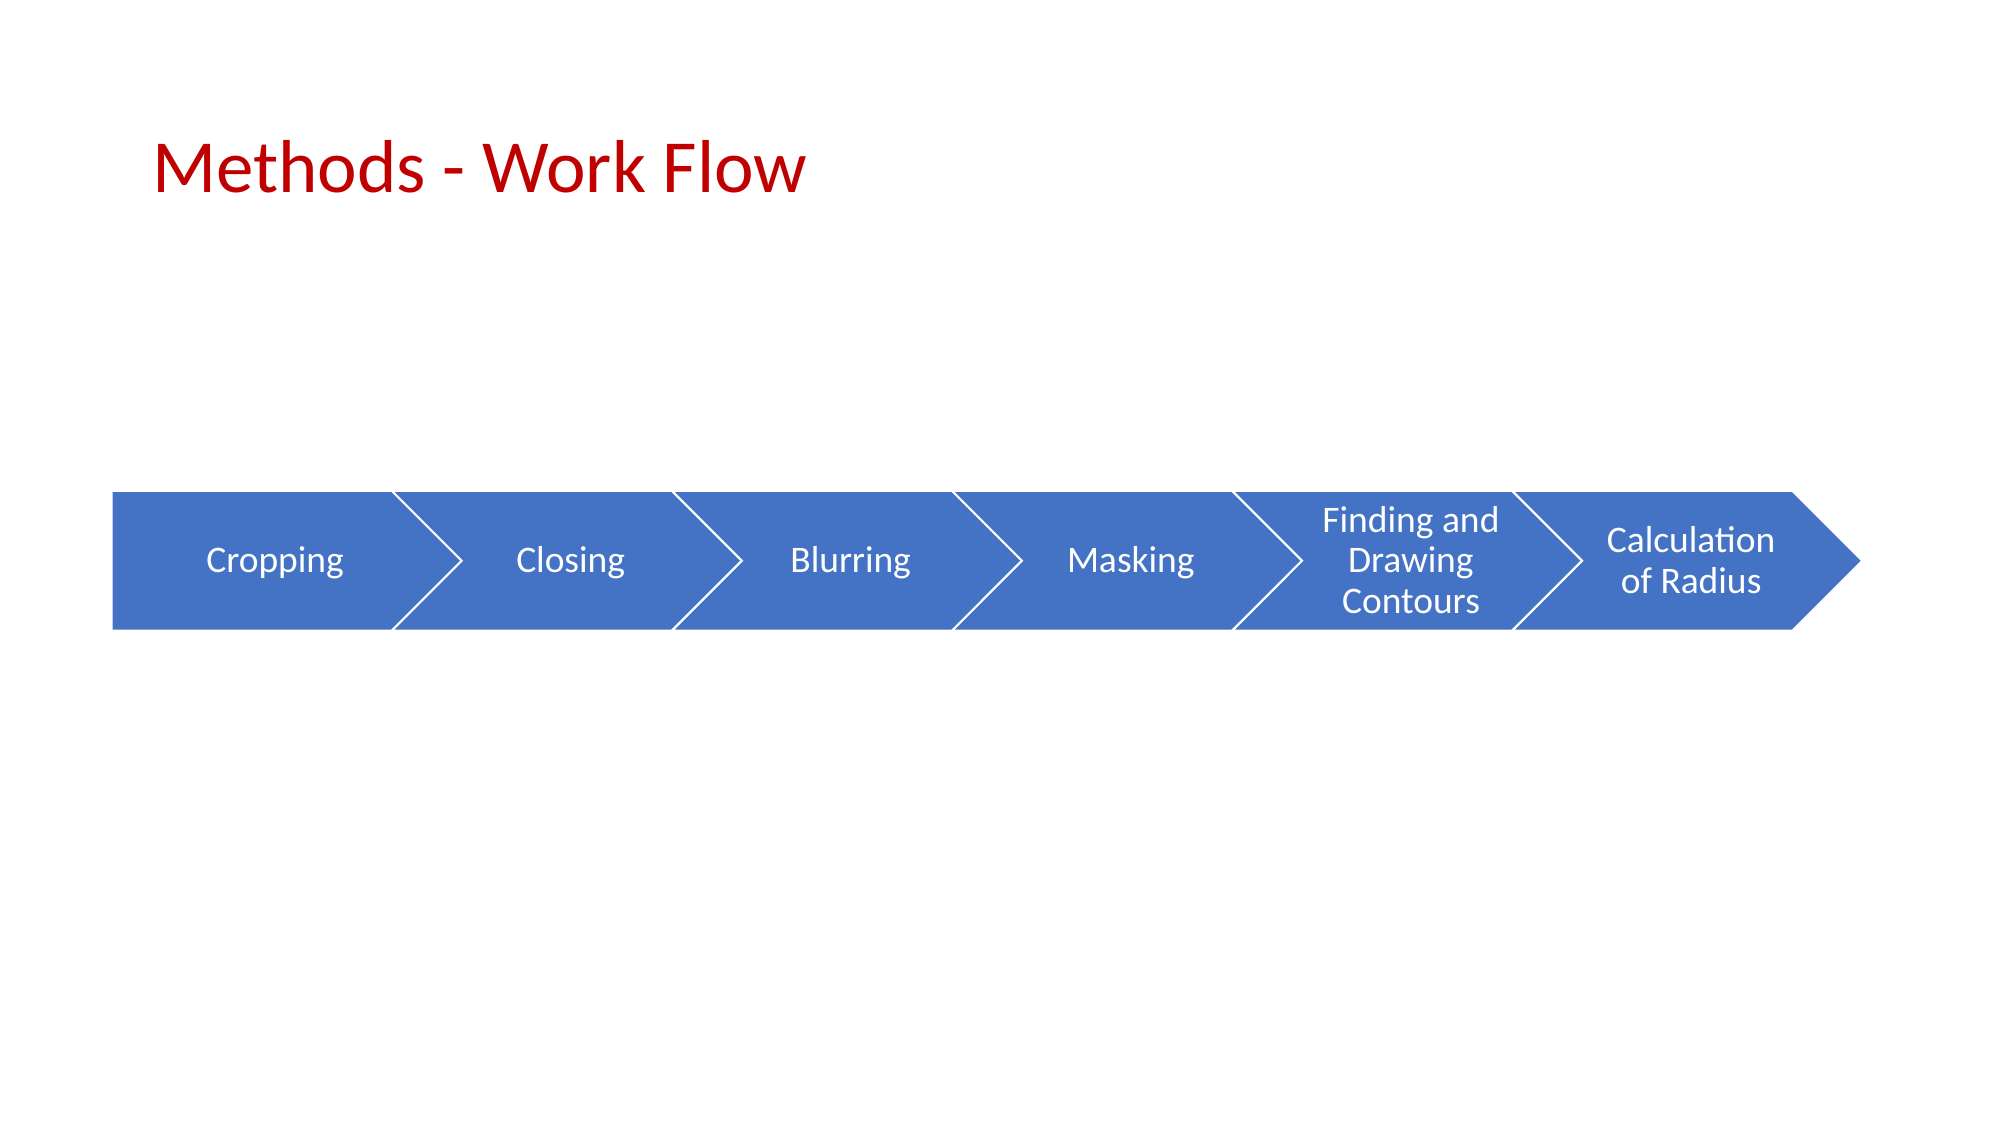

# Methods - Work Flow
Cropping
Closing
Blurring
Masking
Finding and Drawing Contours
Calculation of Radius